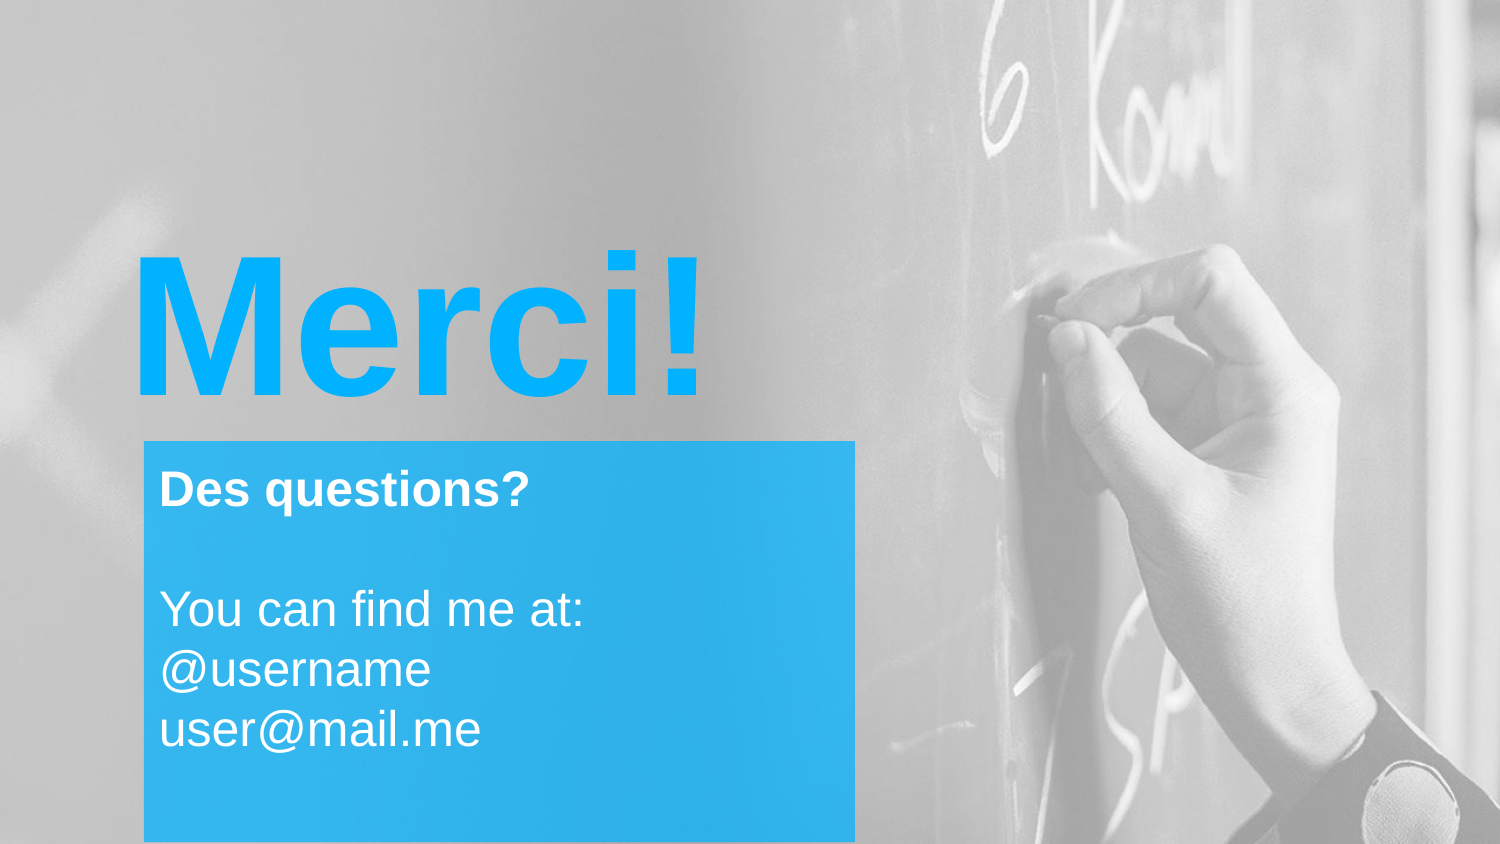

Merci!
Des questions?

You can find me at:
@username
user@mail.me